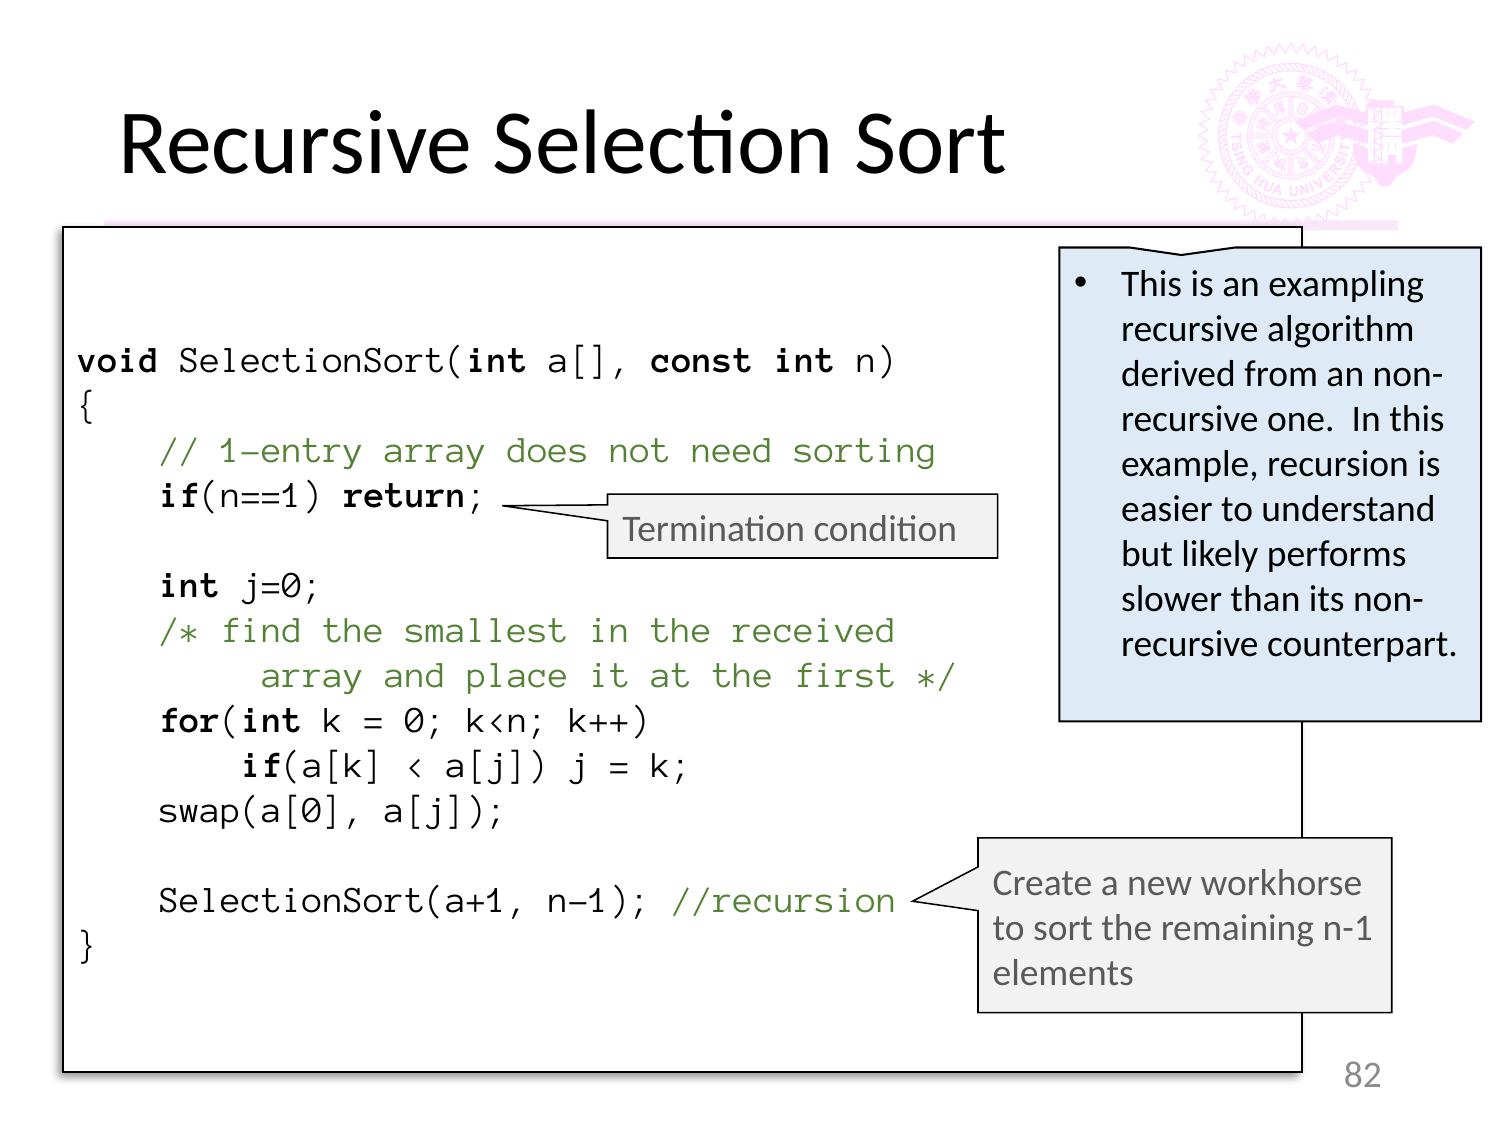

# Recursive Selection Sort
void SelectionSort(int a[], const int n)
{
    // 1-entry array does not need sorting
    if(n==1) return;

    int j=0;
    /* find the smallest in the received
         array and place it at the first */
    for(int k = 0; k<n; k++)
        if(a[k] < a[j]) j = k;
    swap(a[0], a[j]);

    SelectionSort(a+1, n-1); //recursion
}
This is an exampling recursive algorithm derived from an non-recursive one.  In this example, recursion is easier to understand but likely performs slower than its non-recursive counterpart.
Termination condition
Create a new workhorse to sort the remaining n-1 elements
82